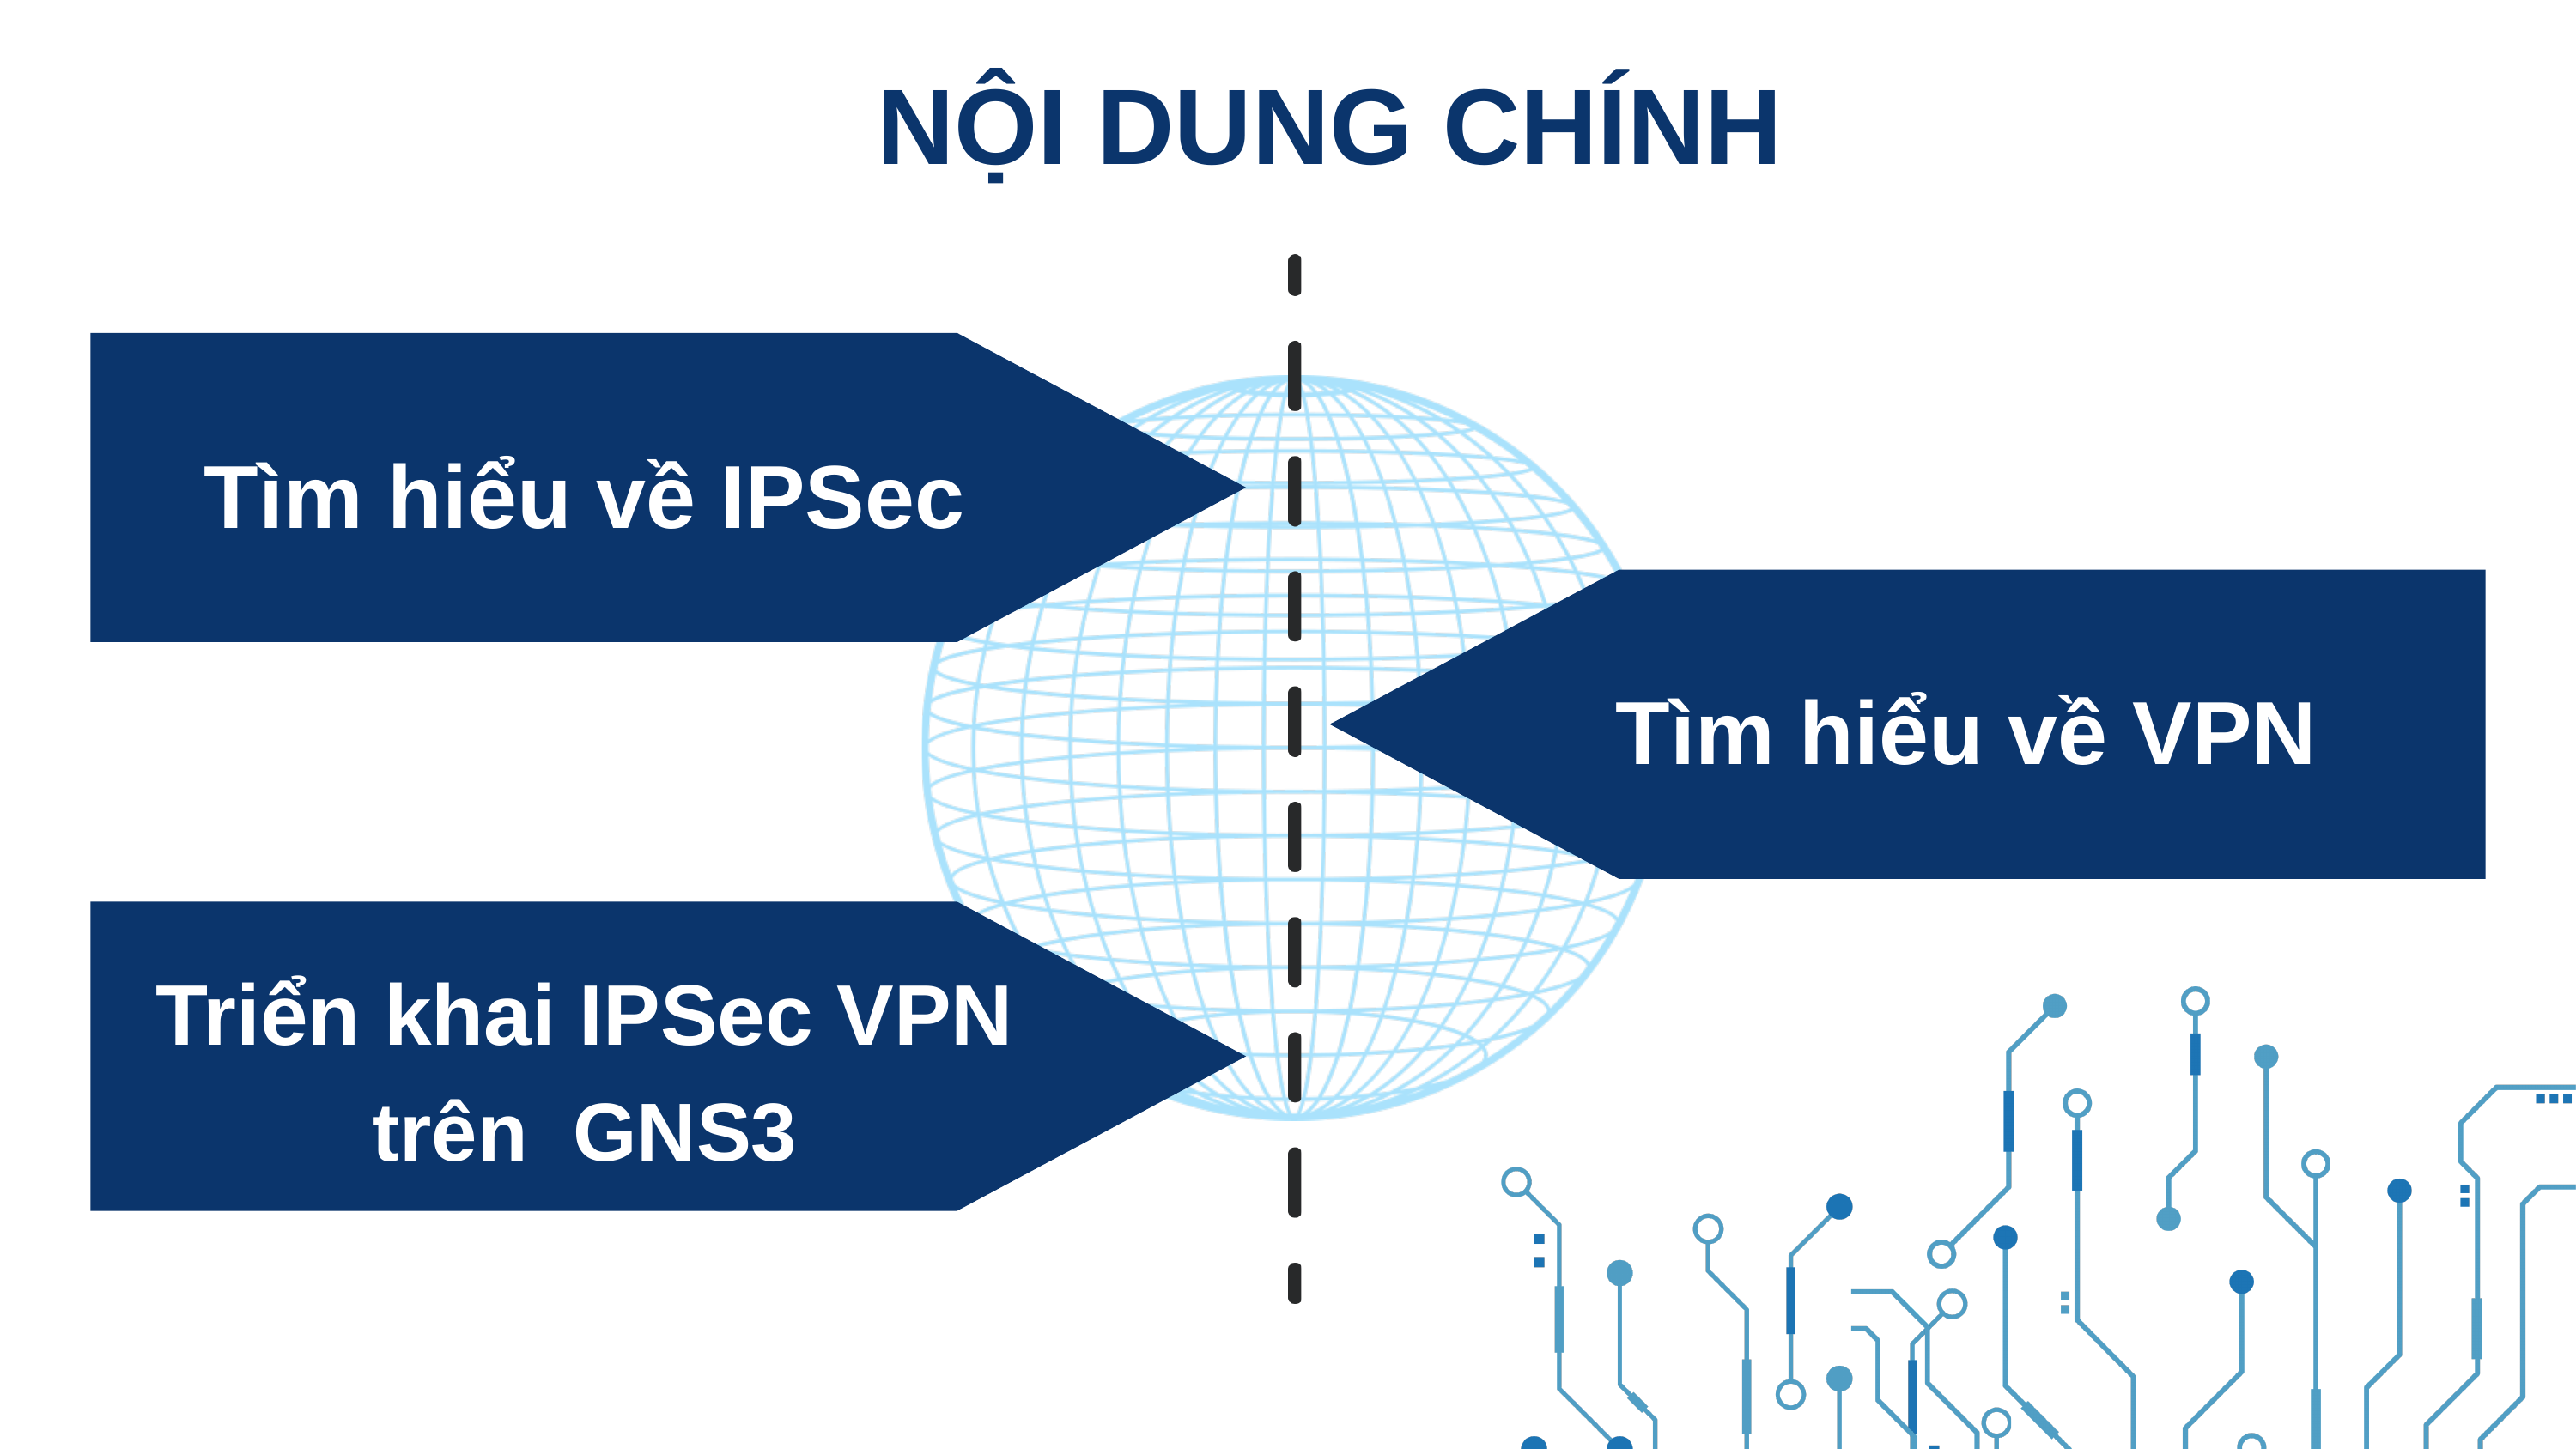

NỘI DUNG CHÍNH

Tìm hiểu về IPSec

Tìm hiểu về VPN

Triển khai IPSec VPN
trên  GNS3